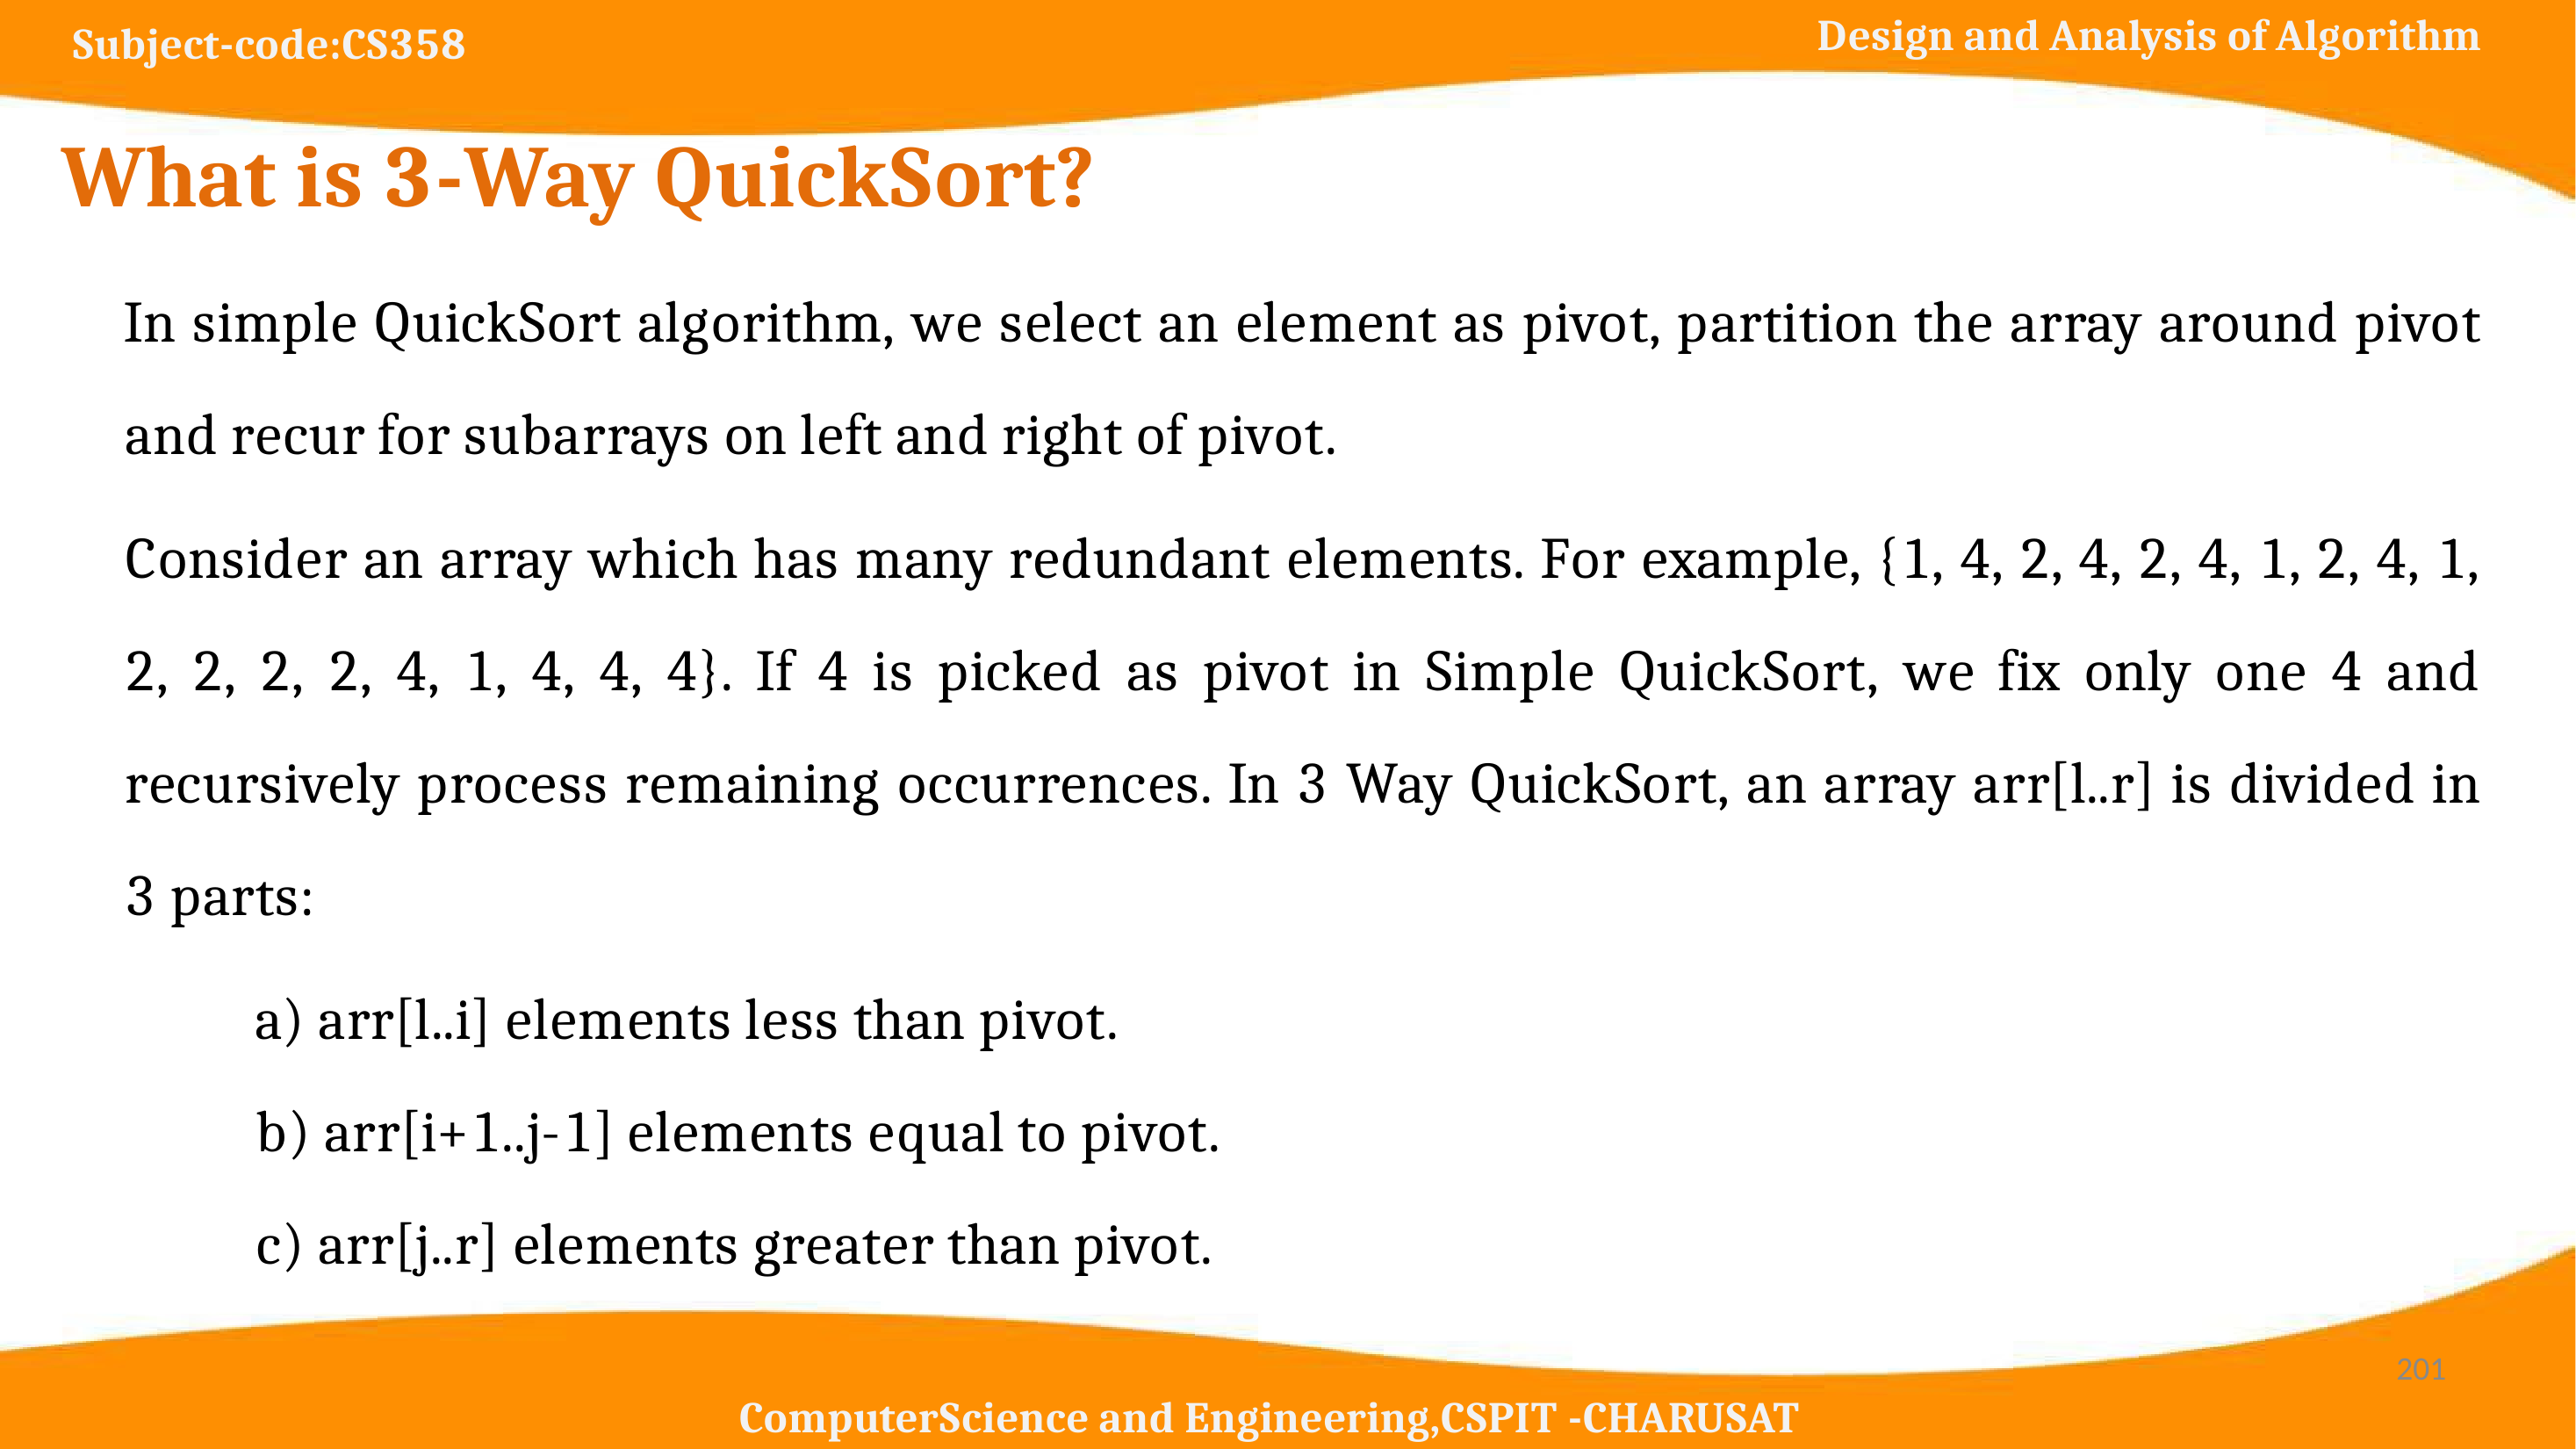

# What is 3-Way QuickSort?
In simple QuickSort algorithm, we select an element as pivot, partition the array around pivot and recur for subarrays on left and right of pivot.
Consider an array which has many redundant elements. For example, {1, 4, 2, 4, 2, 4, 1, 2, 4, 1, 2, 2, 2, 2, 4, 1, 4, 4, 4}. If 4 is picked as pivot in Simple QuickSort, we fix only one 4 and recursively process remaining occurrences. In 3 Way QuickSort, an array arr[l..r] is divided in 3 parts:
          a) arr[l..i] elements less than pivot.
	b) arr[i+1..j-1] elements equal to pivot.
	c) arr[j..r] elements greater than pivot.
201